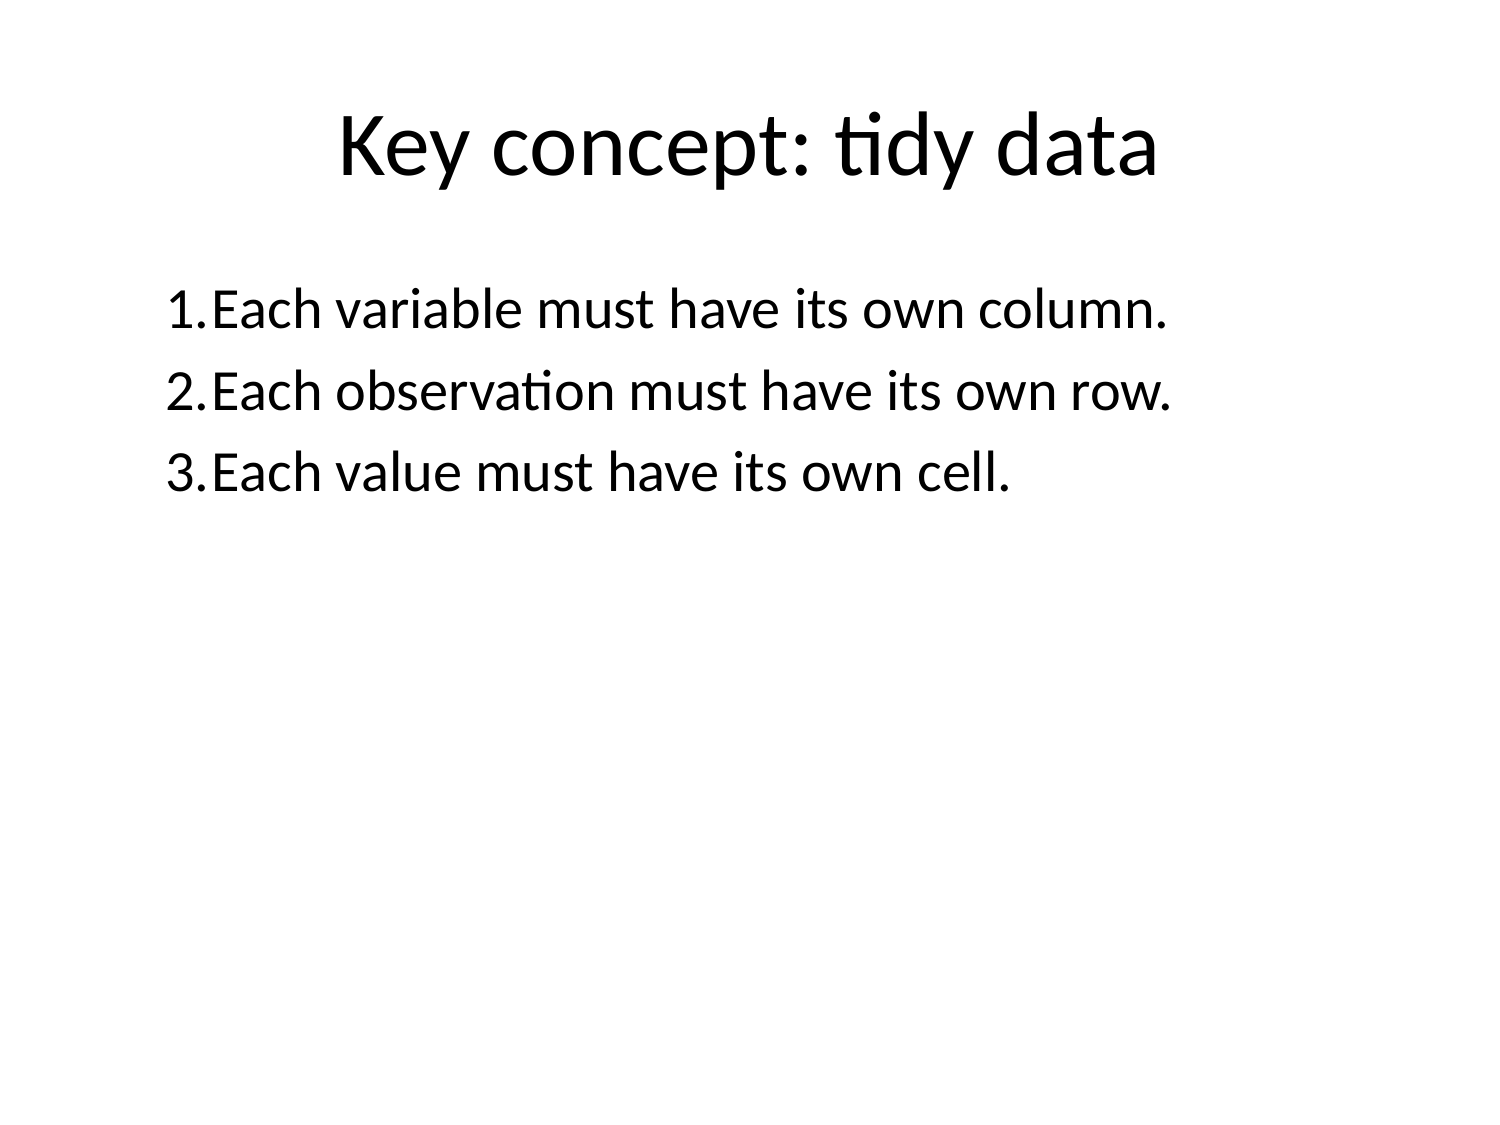

# Key concept: tidy data
Each variable must have its own column.
Each observation must have its own row.
Each value must have its own cell.